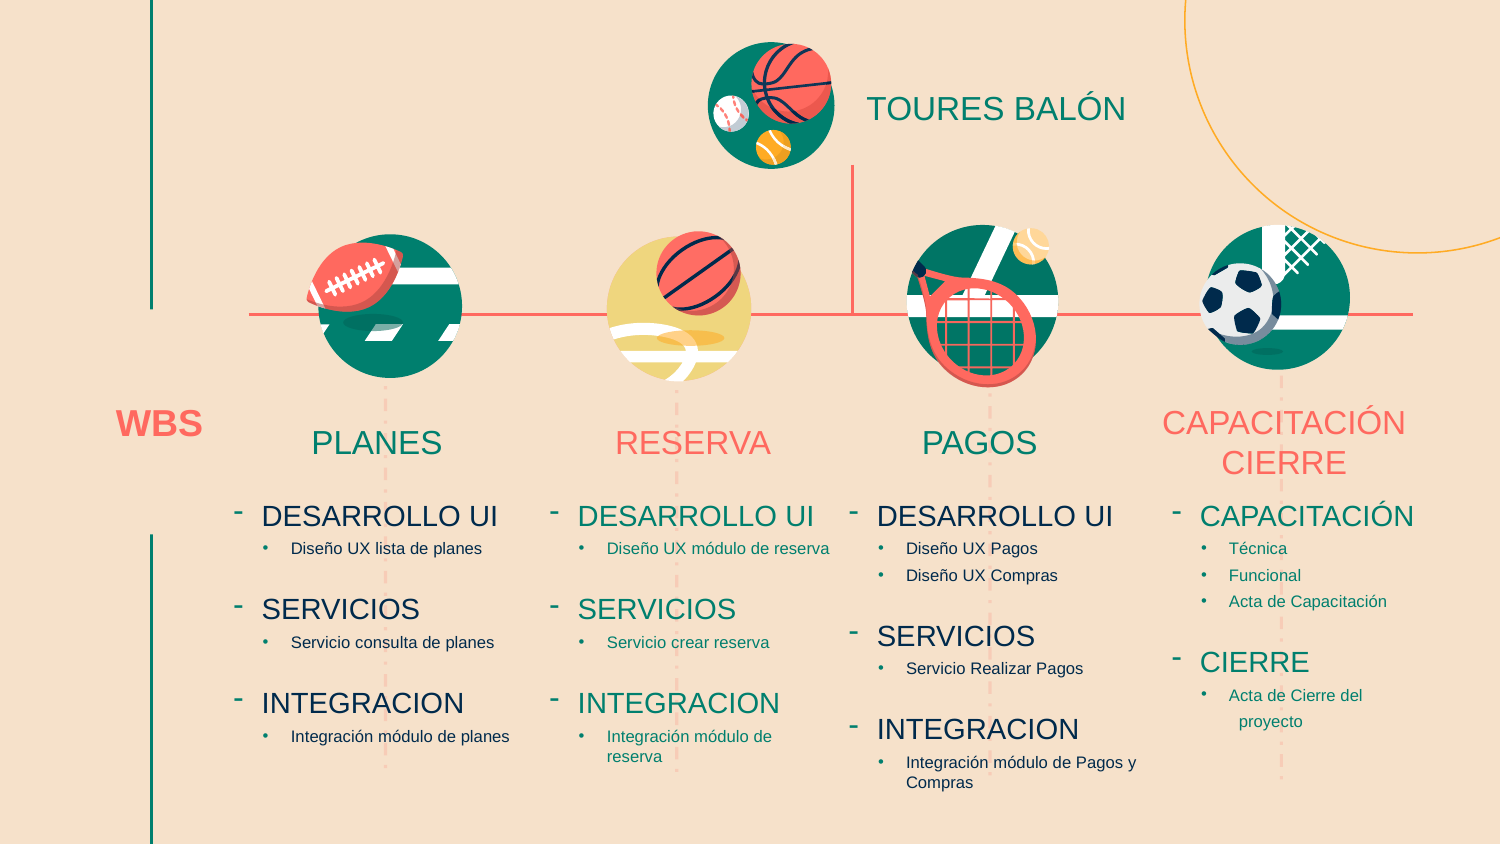

TOURES BALÓN

WBS
RESERVA
PAGOS
CAPACITACIÓN
CIERRE
PLANES
DESARROLLO UI
Diseño UX lista de planes

SERVICIOS
Servicio consulta de planes

INTEGRACION
Integración módulo de planes

DESARROLLO UI
Diseño UX módulo de reserva

SERVICIOS
Servicio crear reserva

INTEGRACION
Integración módulo de reserva

DESARROLLO UI
Diseño UX Pagos
Diseño UX Compras

SERVICIOS
Servicio Realizar Pagos

INTEGRACION
Integración módulo de Pagos y Compras

CAPACITACIÓN
Técnica
Funcional
Acta de Capacitación

CIERRE
Acta de Cierre del
        proyecto